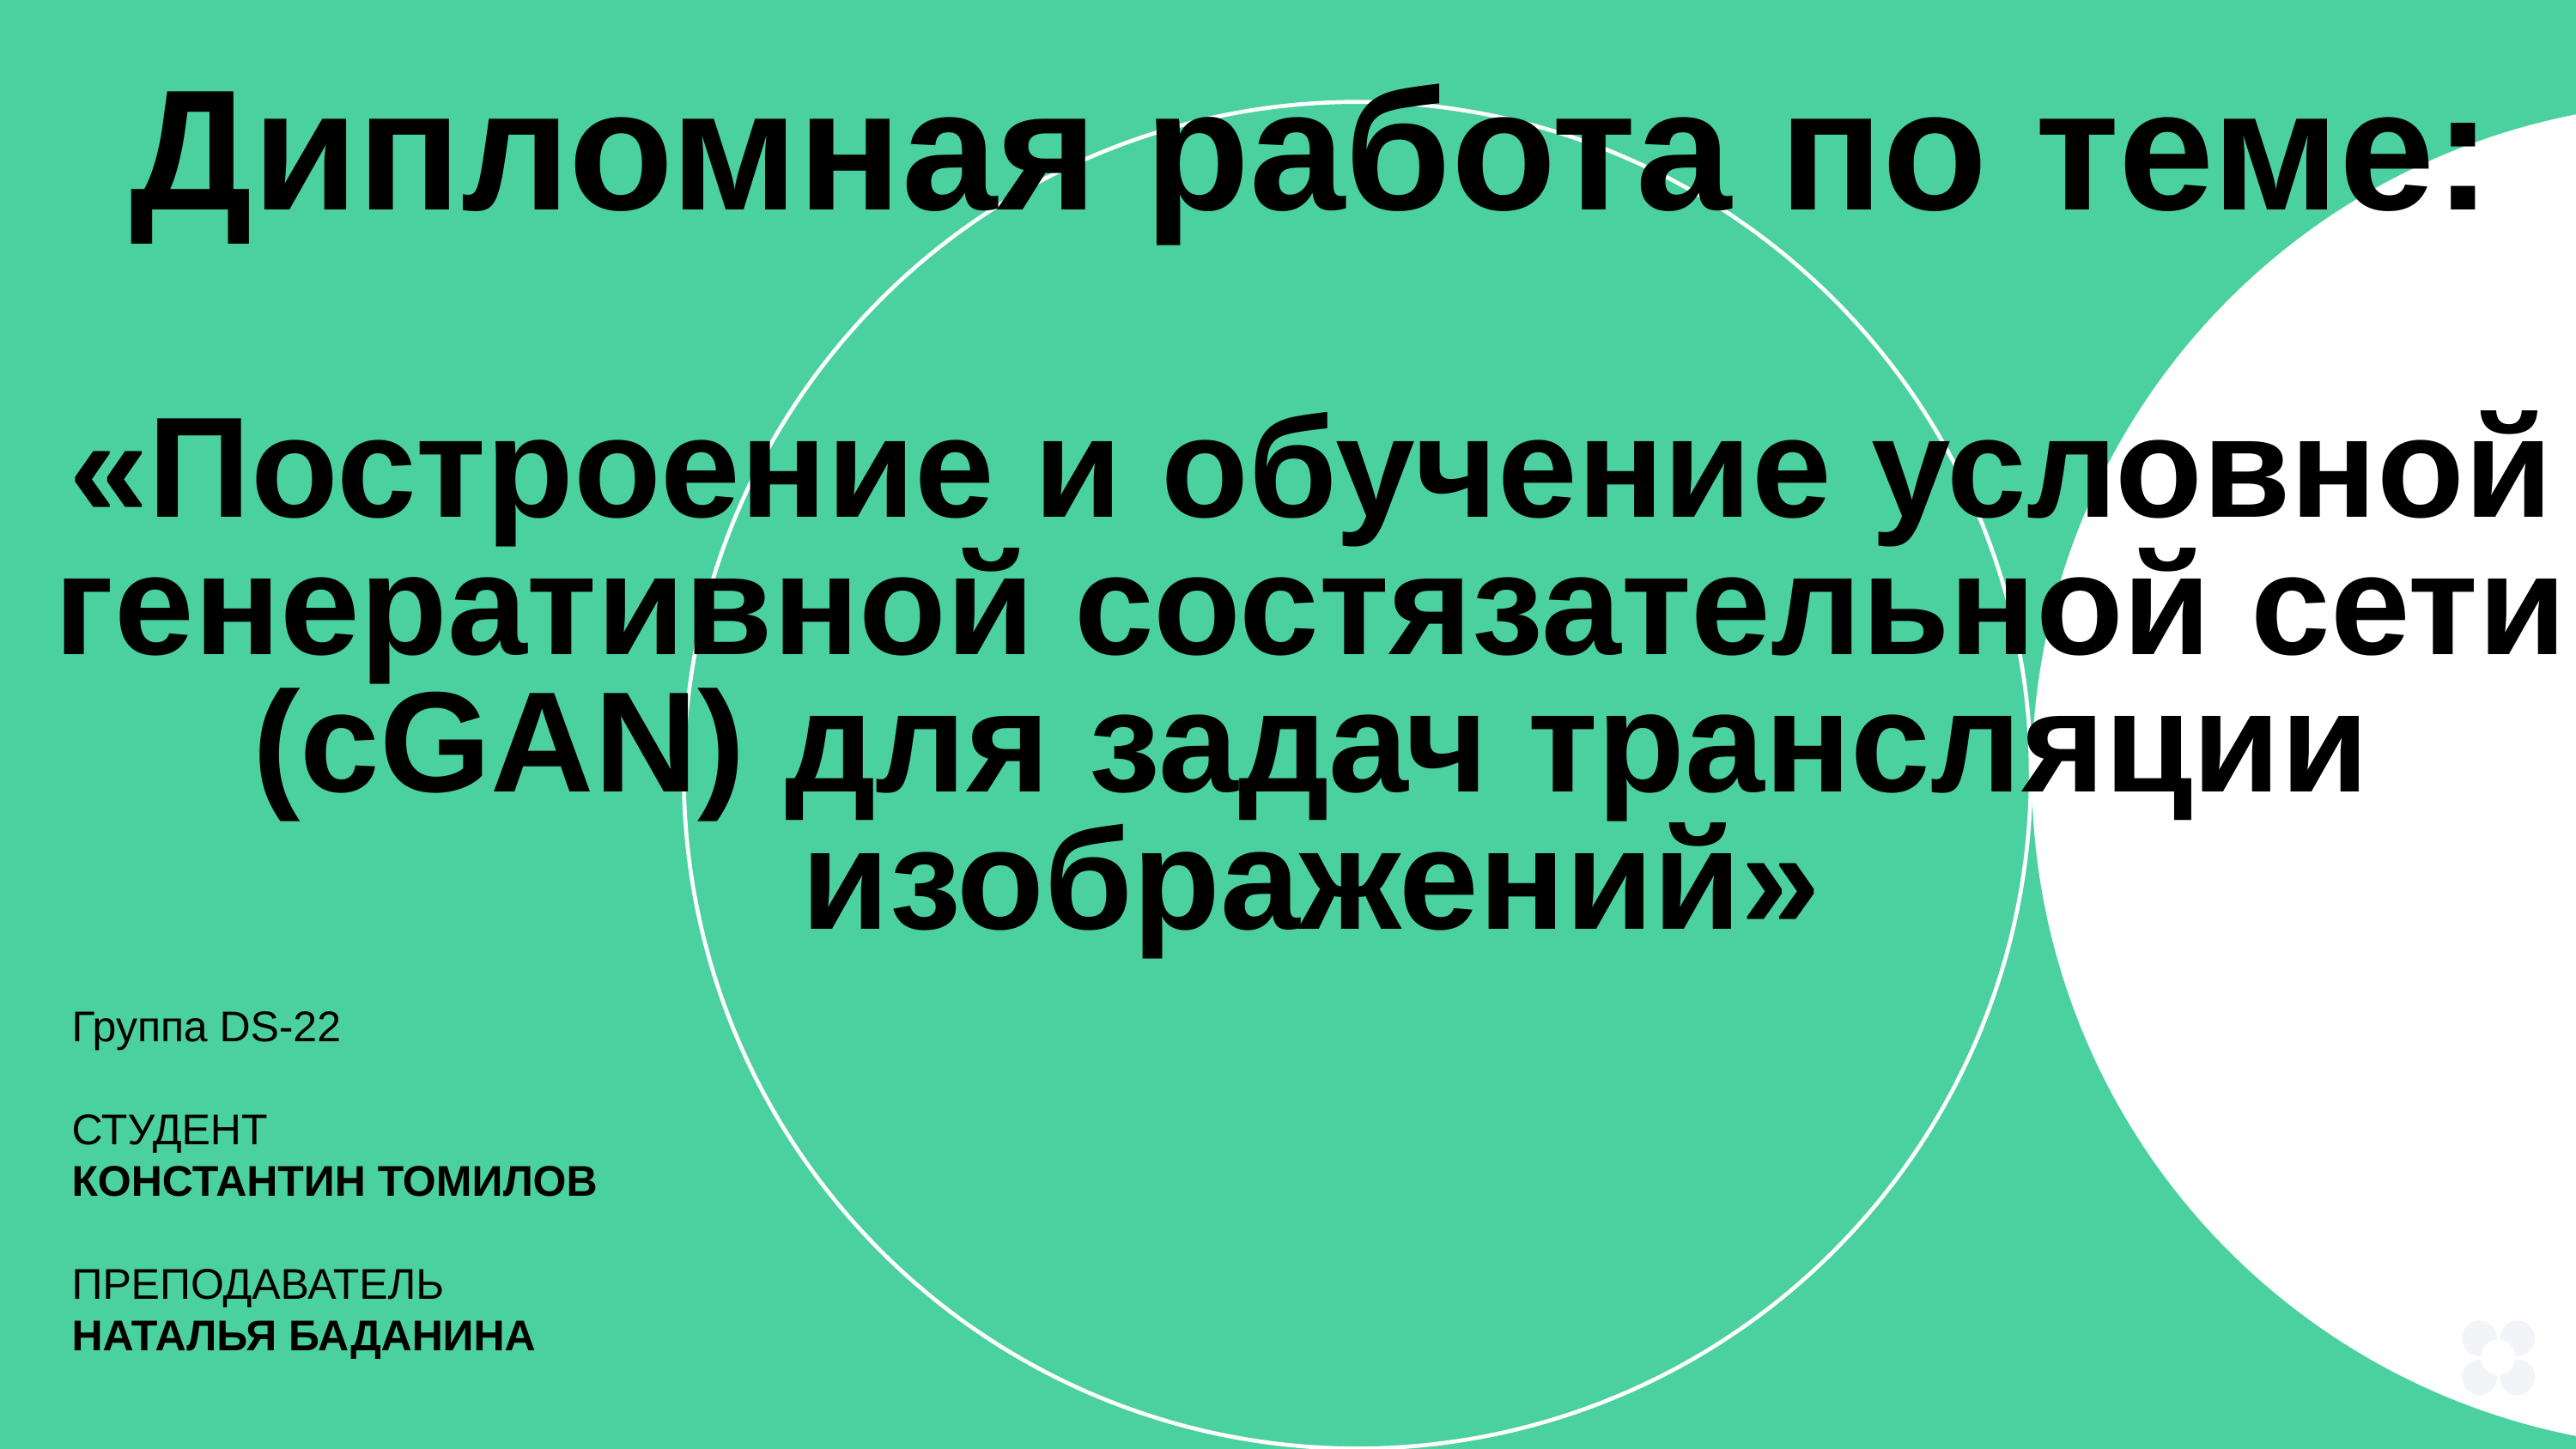

Дипломная работа по теме:

«Построение и обучение условной генеративной состязательной сети (cGAN) для задач трансляции изображений»

Группа DS-22

СТУДЕНТ
КОНСТАНТИН ТОМИЛОВ

ПРЕПОДАВАТЕЛЬ
НАТАЛЬЯ БАДАНИНА